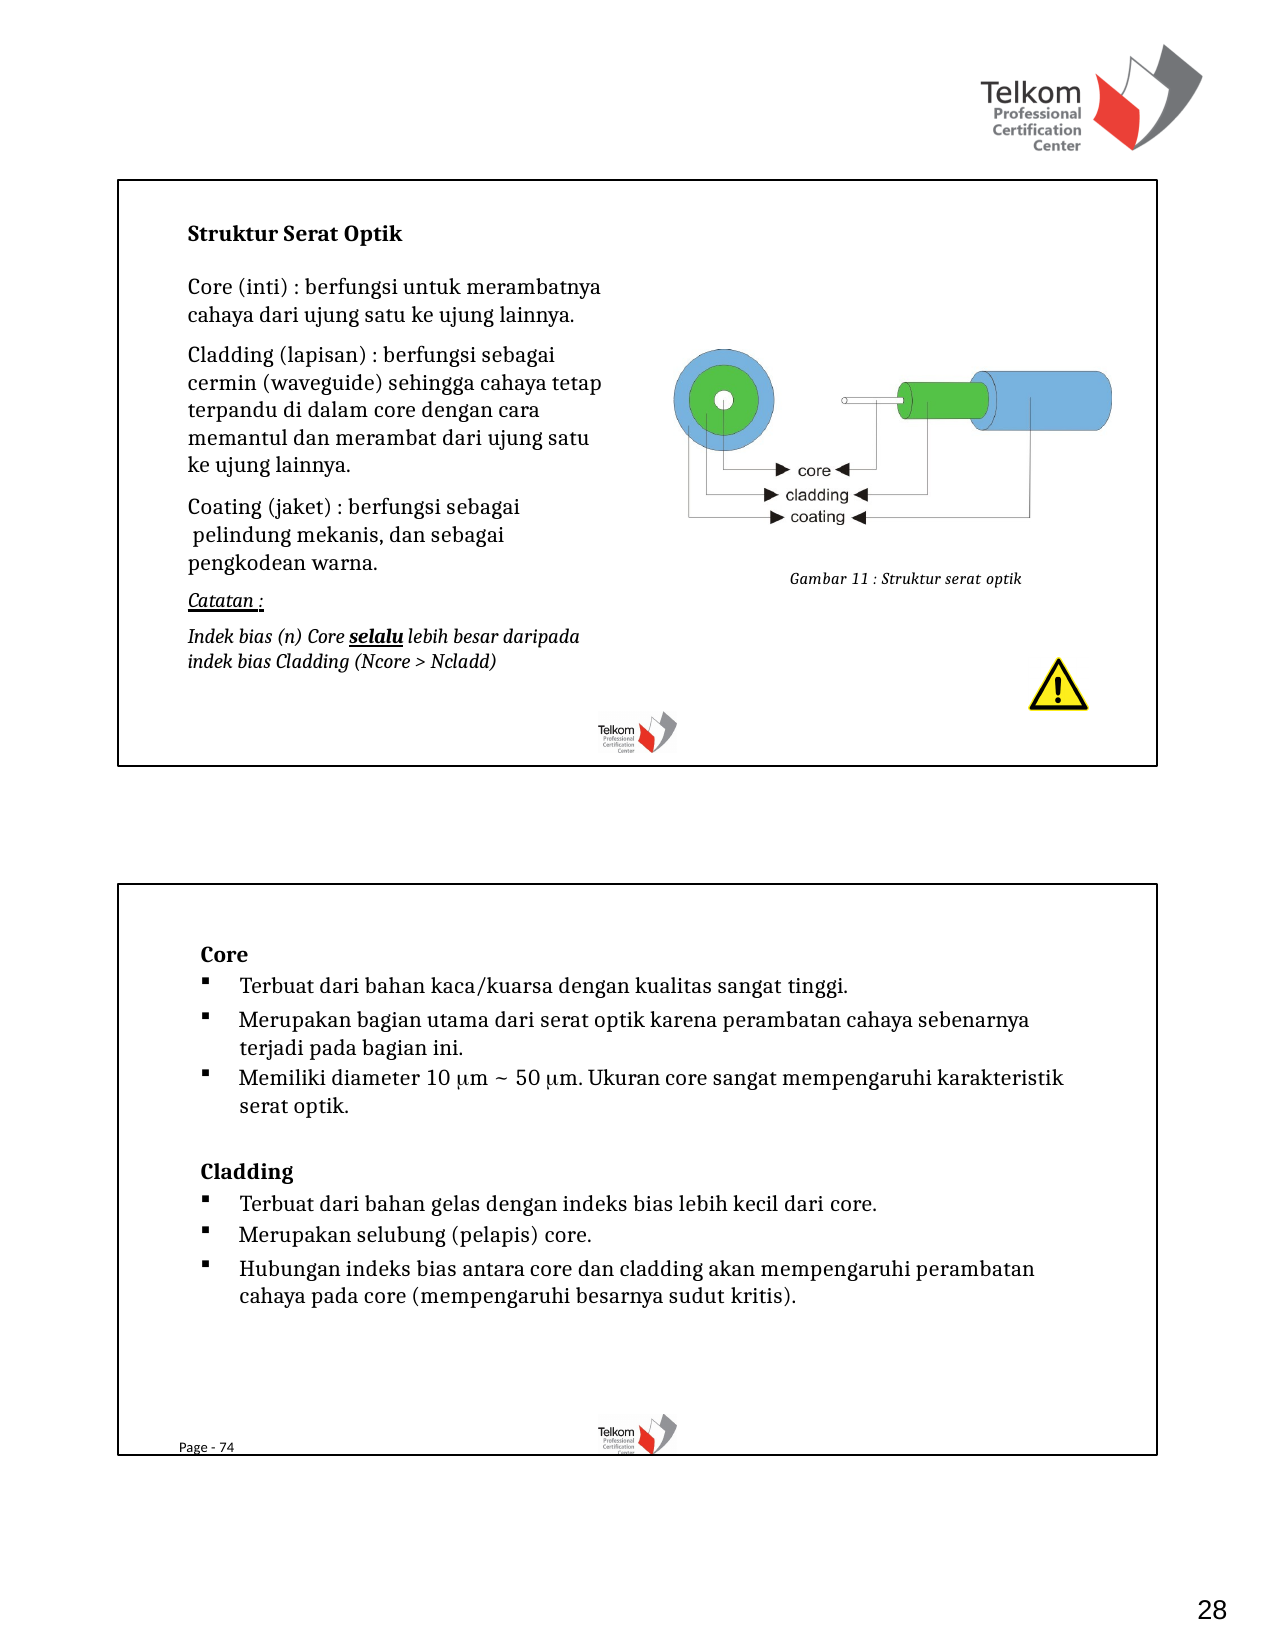

Struktur Serat Optik
Core (inti) : berfungsi untuk merambatnya  cahaya dari ujung satu ke ujung lainnya.
Cladding (lapisan) : berfungsi sebagai  cermin (waveguide) sehingga cahaya tetap  terpandu di dalam core dengan cara  memantul dan merambat dari ujung satu  ke ujung lainnya.
Coating (jaket) : berfungsi sebagai  pelindung mekanis, dan sebagai  pengkodean warna.
Catatan :
Indek bias (n) Core selalu lebih besar daripada  indek bias Cladding (Ncore > Ncladd)

Gambar 11 : Struktur serat optik

Core
Terbuat dari bahan kaca/kuarsa dengan kualitas sangat tinggi.
Merupakan bagian utama dari serat optik karena perambatan cahaya sebenarnya  terjadi pada bagian ini.
Memiliki diameter 10 μm ~ 50 μm. Ukuran core sangat mempengaruhi karakteristik  serat optik.

Cladding
Terbuat dari bahan gelas dengan indeks bias lebih kecil dari core.
Merupakan selubung (pelapis) core.
Hubungan indeks bias antara core dan cladding akan mempengaruhi perambatan  cahaya pada core (mempengaruhi besarnya sudut kritis).

Page - 74

28